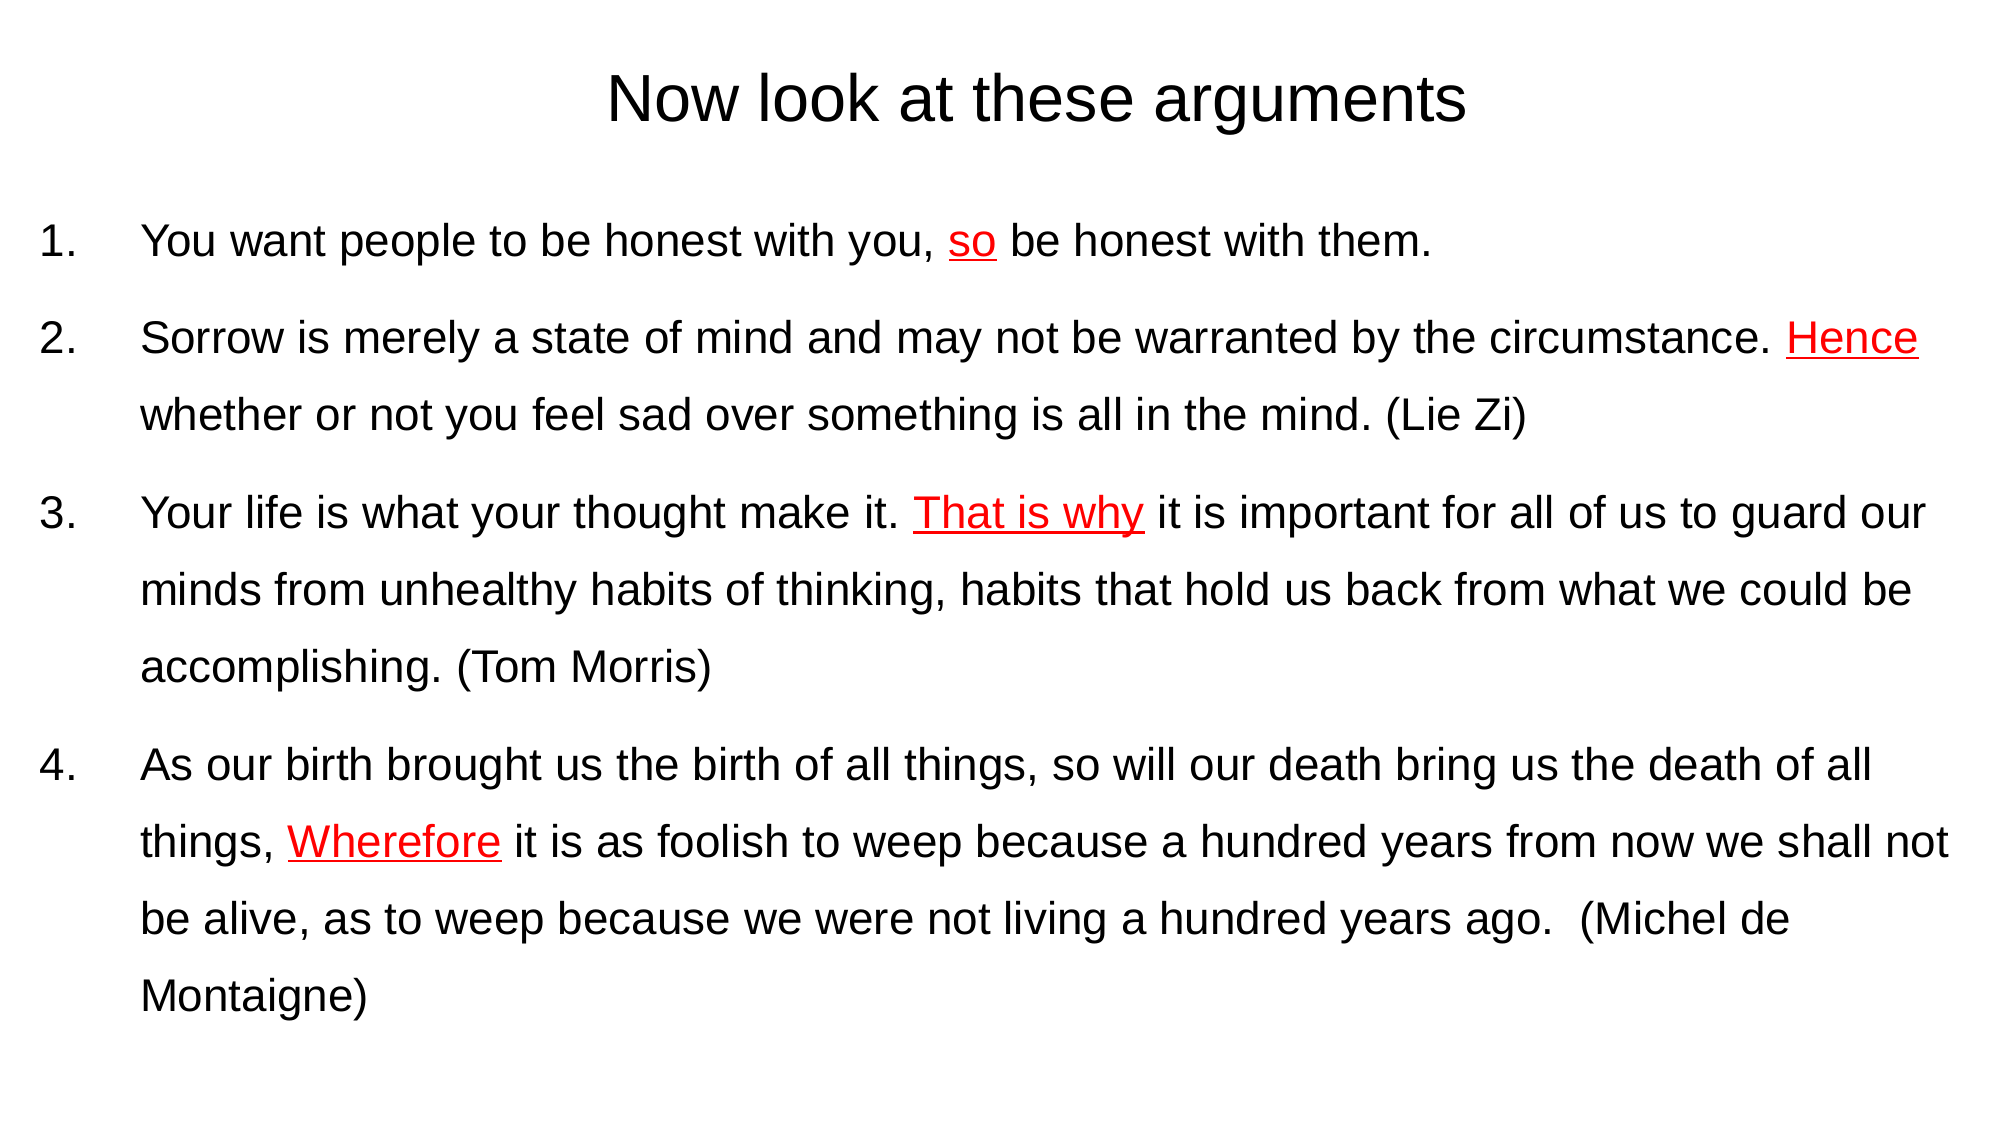

Now look at these arguments
1. 	You want people to be honest with you, so be honest with them.
2. 	Sorrow is merely a state of mind and may not be warranted by the circumstance. Hence whether or not you feel sad over something is all in the mind. (Lie Zi)
3. 	Your life is what your thought make it. That is why it is important for all of us to guard our minds from unhealthy habits of thinking, habits that hold us back from what we could be accomplishing. (Tom Morris)
4. 	As our birth brought us the birth of all things, so will our death bring us the death of all things, Wherefore it is as foolish to weep because a hundred years from now we shall not be alive, as to weep because we were not living a hundred years ago.  (Michel de Montaigne)